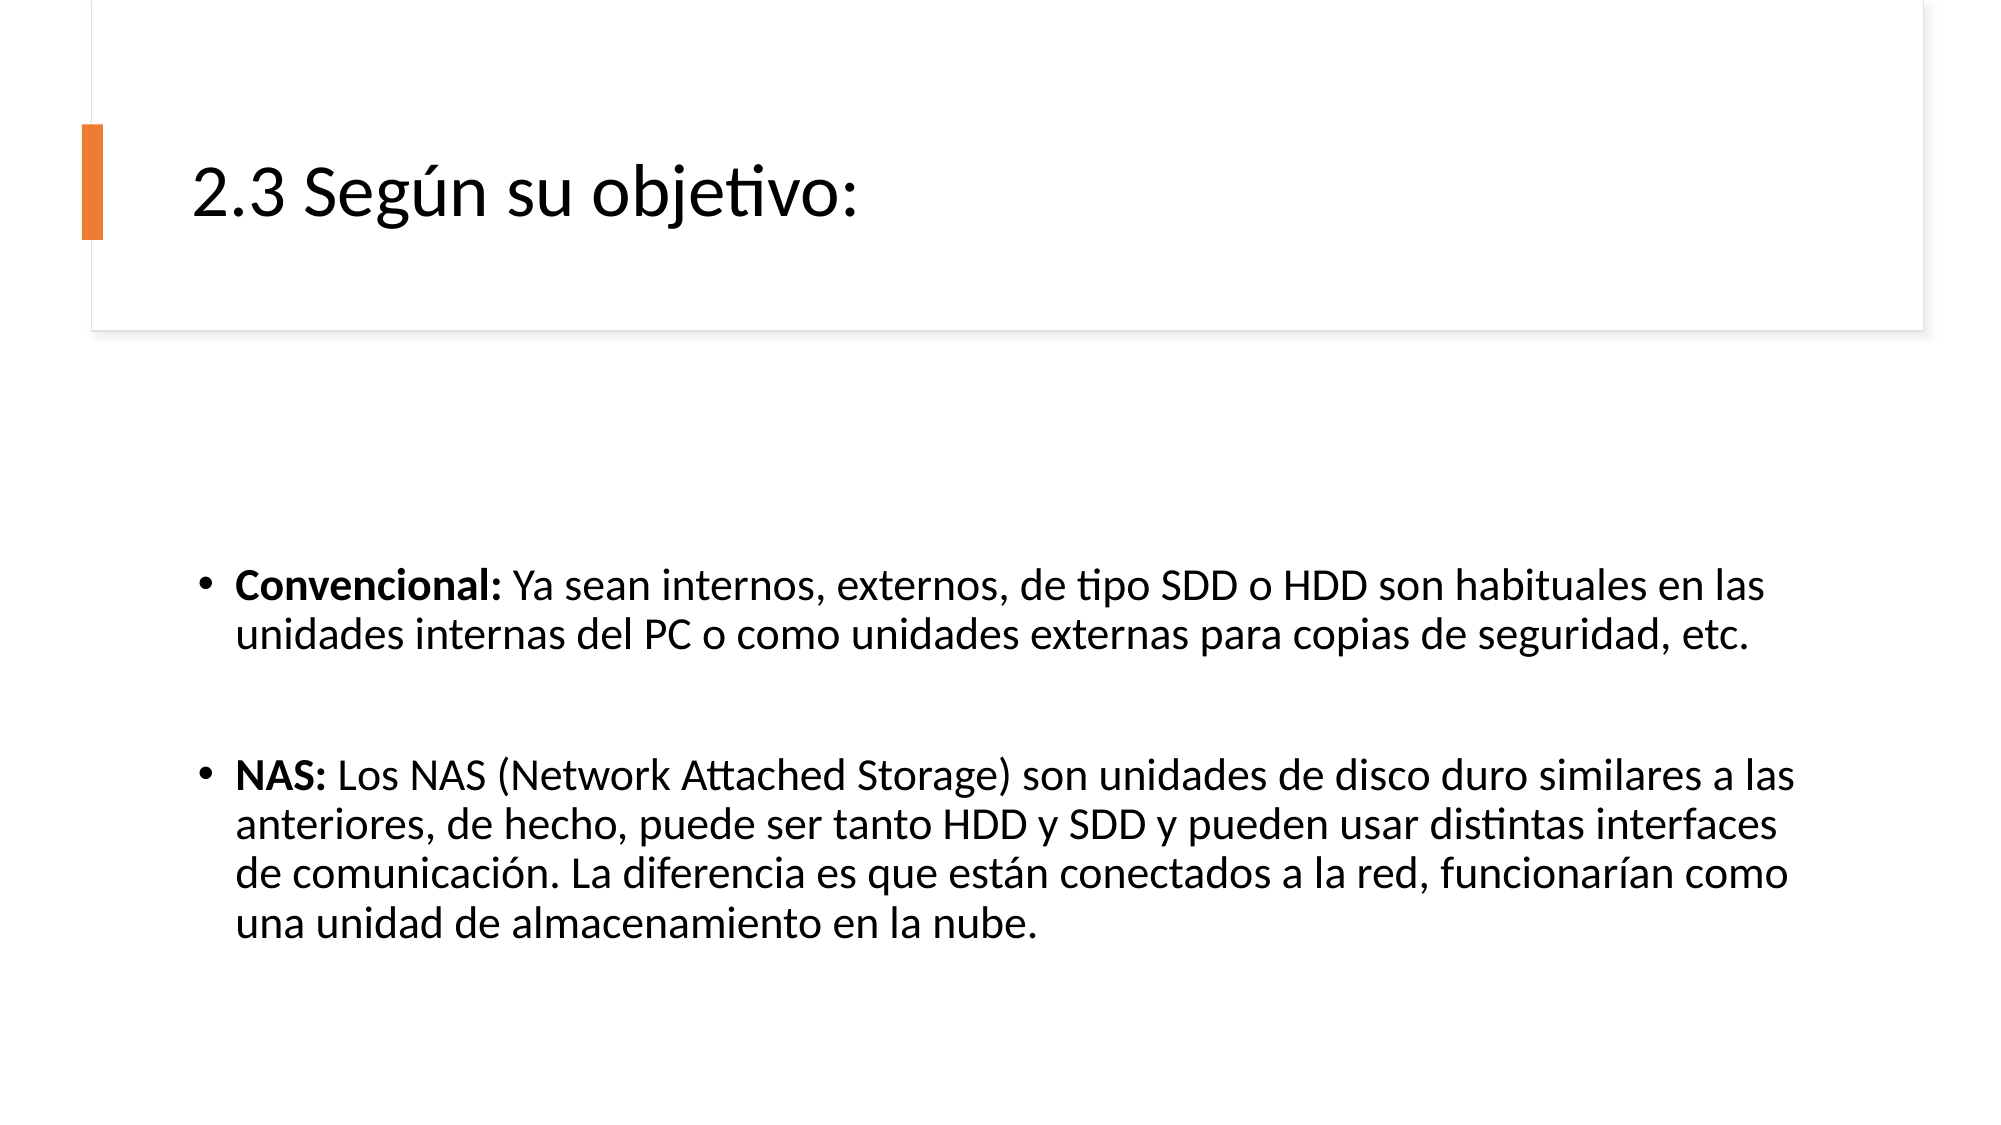

2.3 Según su objetivo:

Convencional: Ya sean internos, externos, de tipo SDD o HDD son habituales en las unidades internas del PC o como unidades externas para copias de seguridad, etc.

NAS: Los NAS (Network Attached Storage) son unidades de disco duro similares a las anteriores, de hecho, puede ser tanto HDD y SDD y pueden usar distintas interfaces de comunicación. La diferencia es que están conectados a la red, funcionarían como una unidad de almacenamiento en la nube.